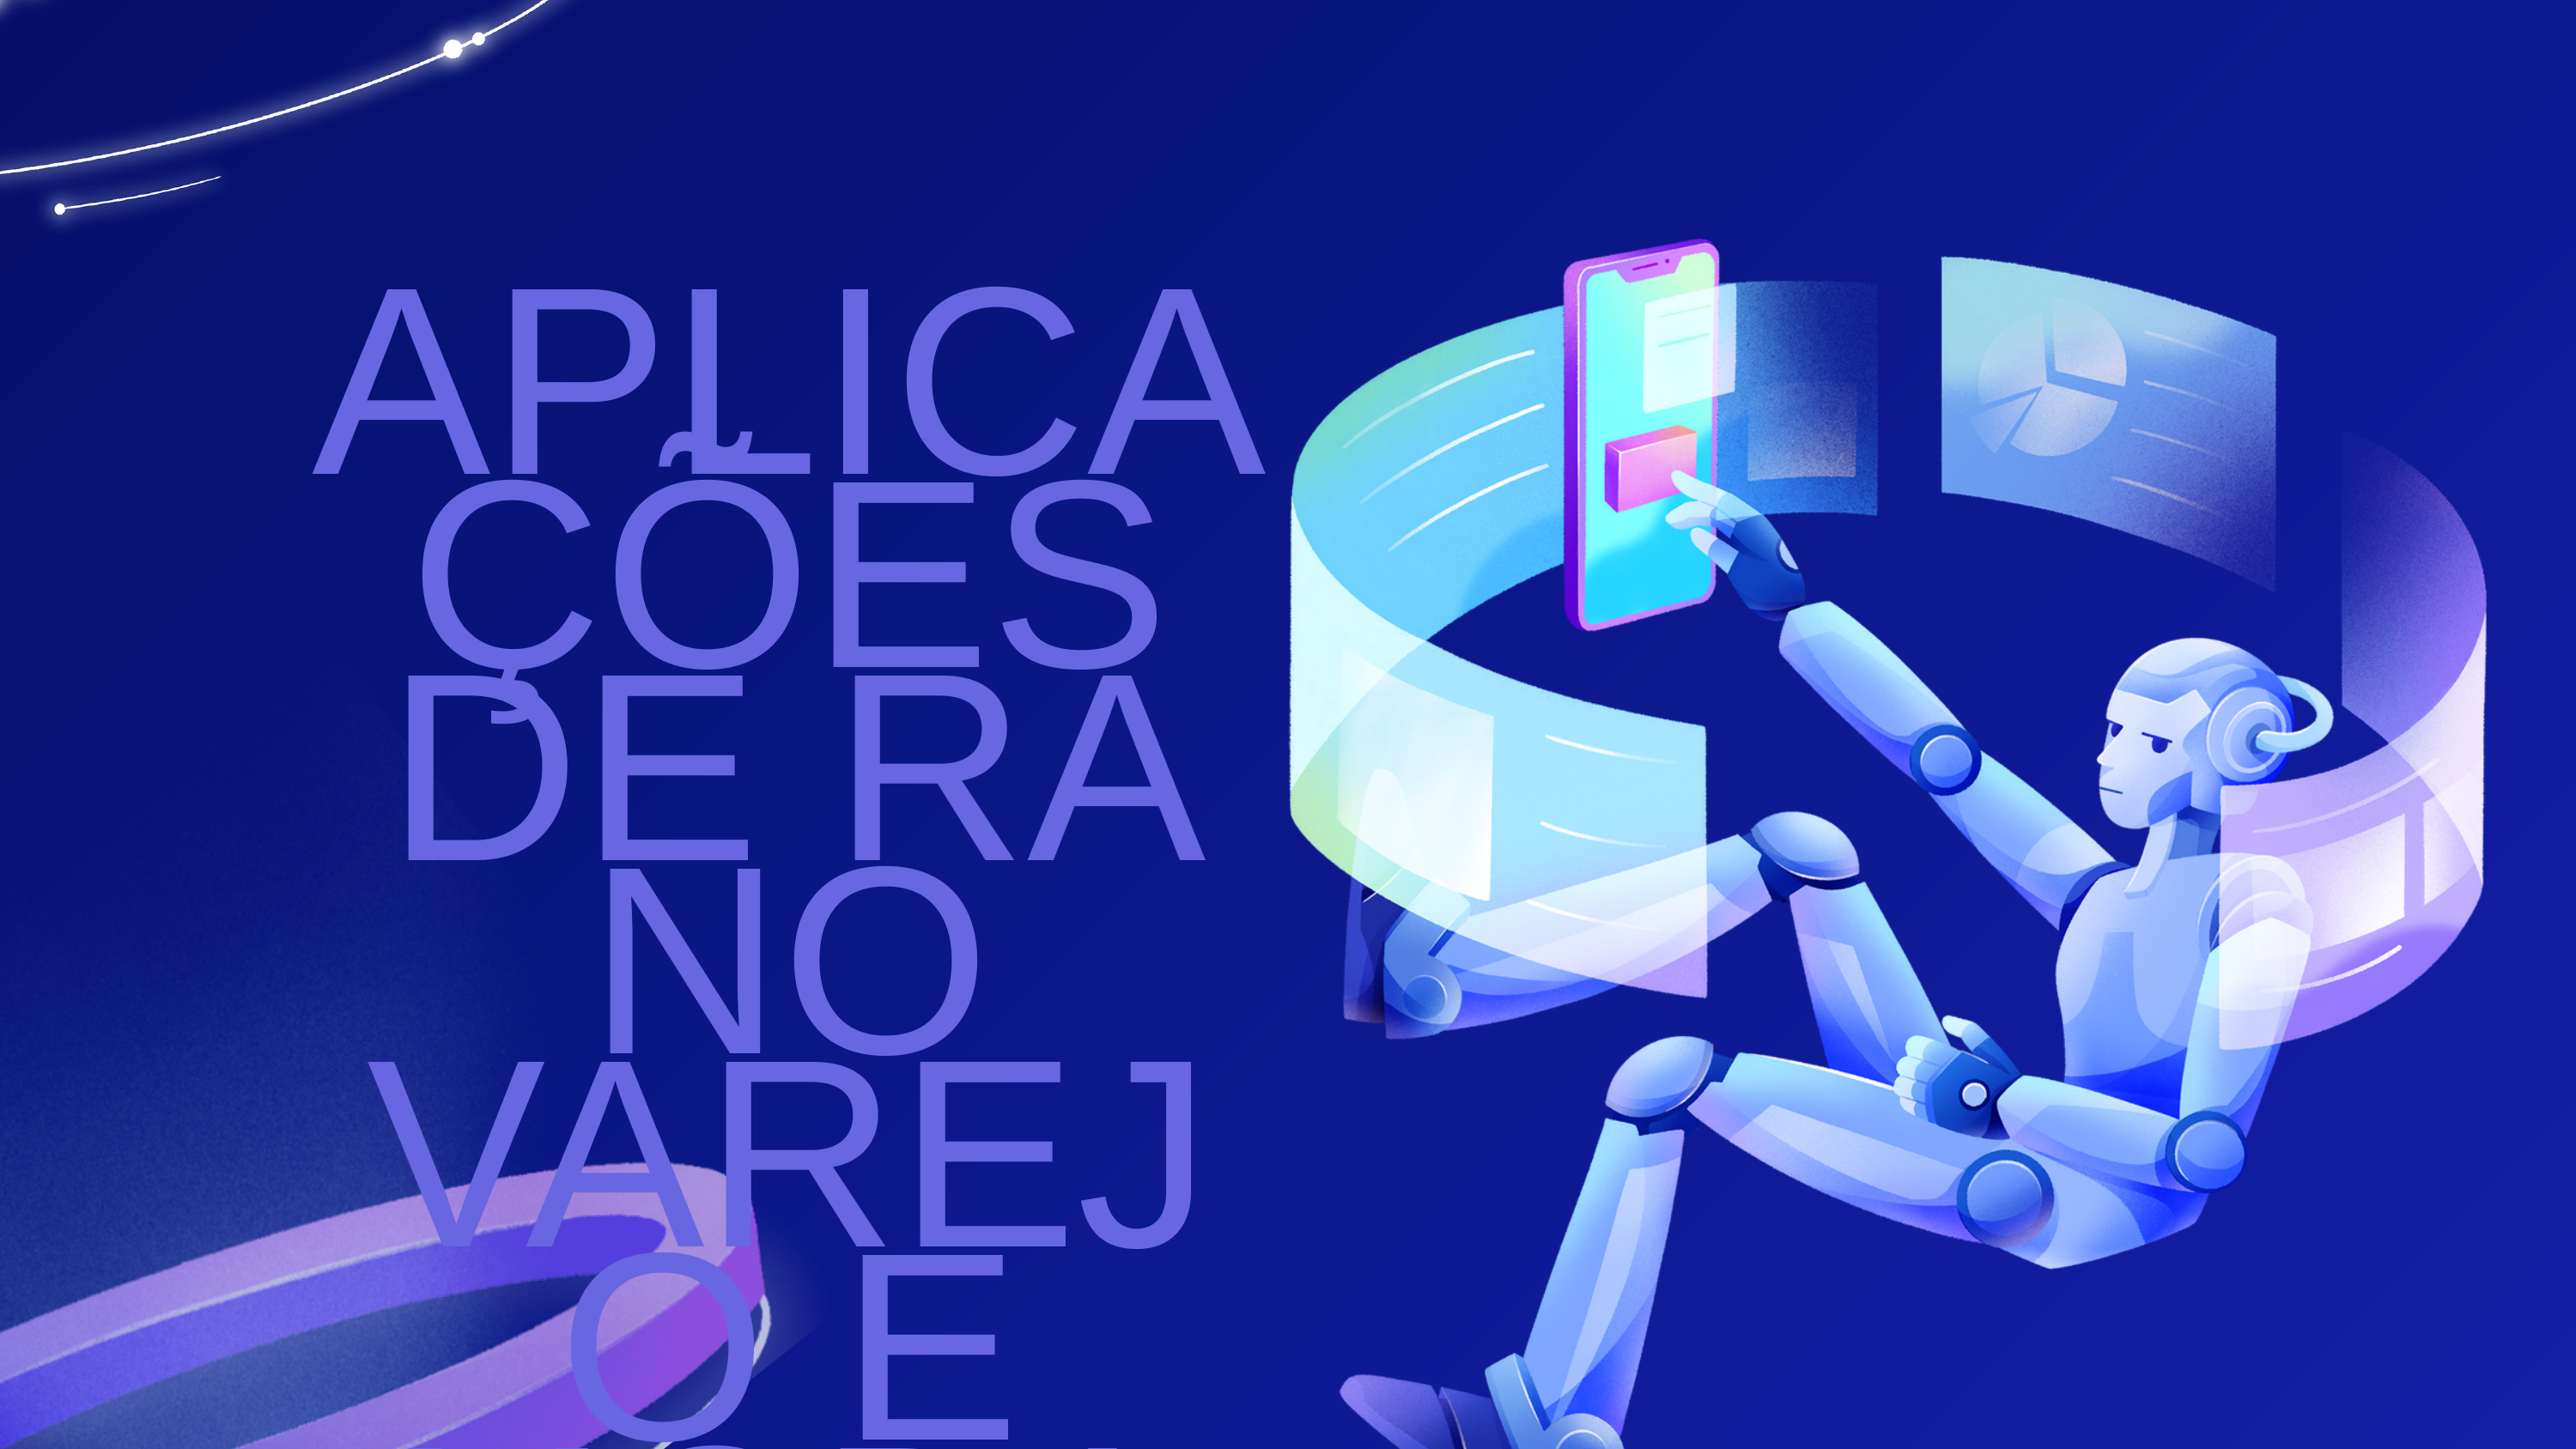

APLICAÇÕES DE RA NO VAREJO E MODA